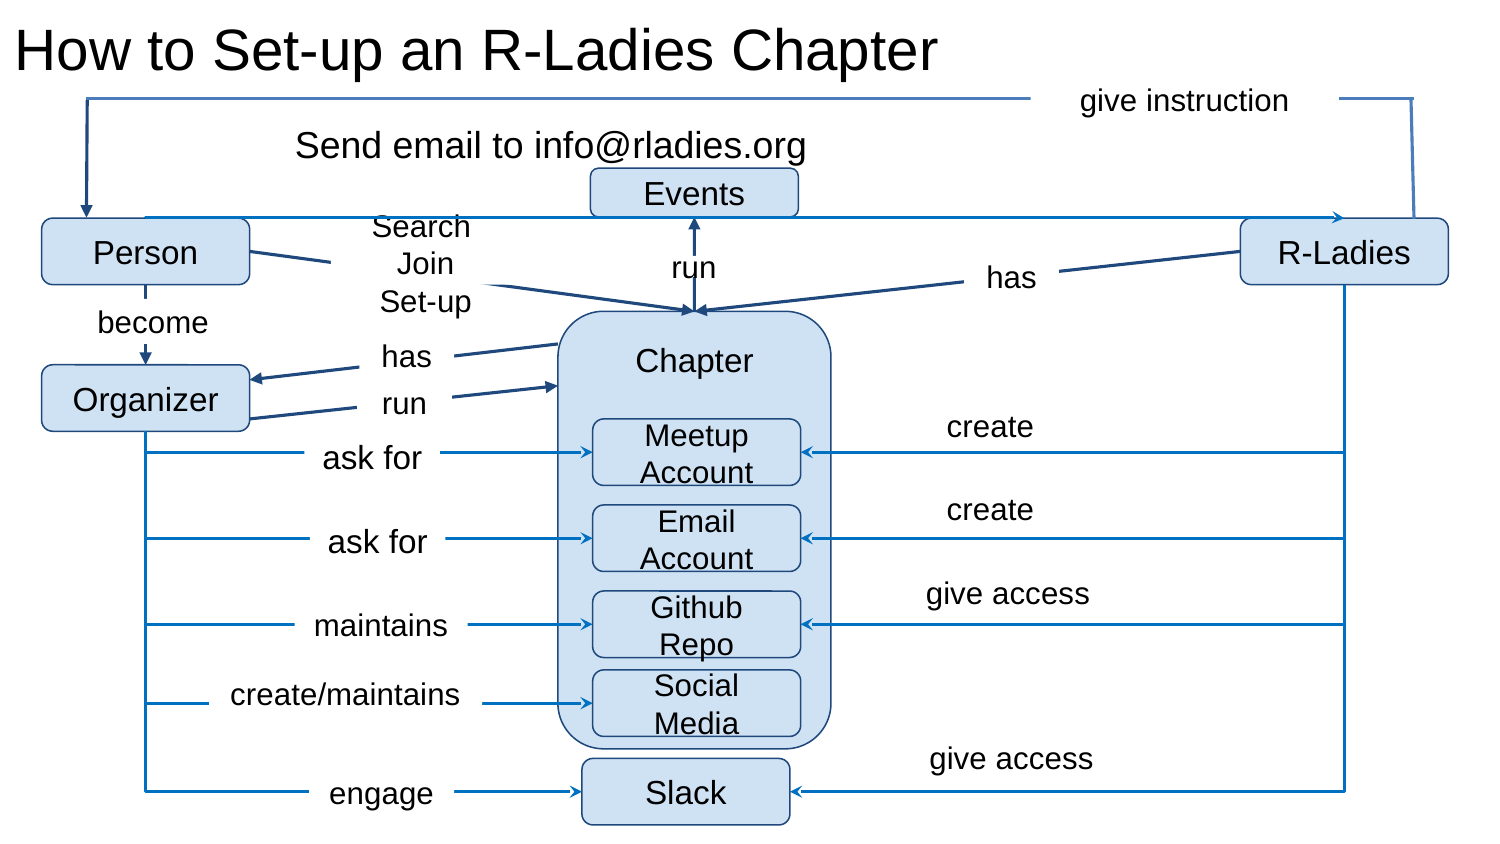

# How to Set-up an R-Ladies Chapter
give instruction
Send email to info@rladies.org
Events
Person
R-Ladies
Search
Join
Set-up
has
run
become
Chapter
has
Organizer
run
create
Meetup Account
ask for
create
Email Account
ask for
give access
Github
Repo
maintains
Social Media
create/maintains
give access
Slack
engage